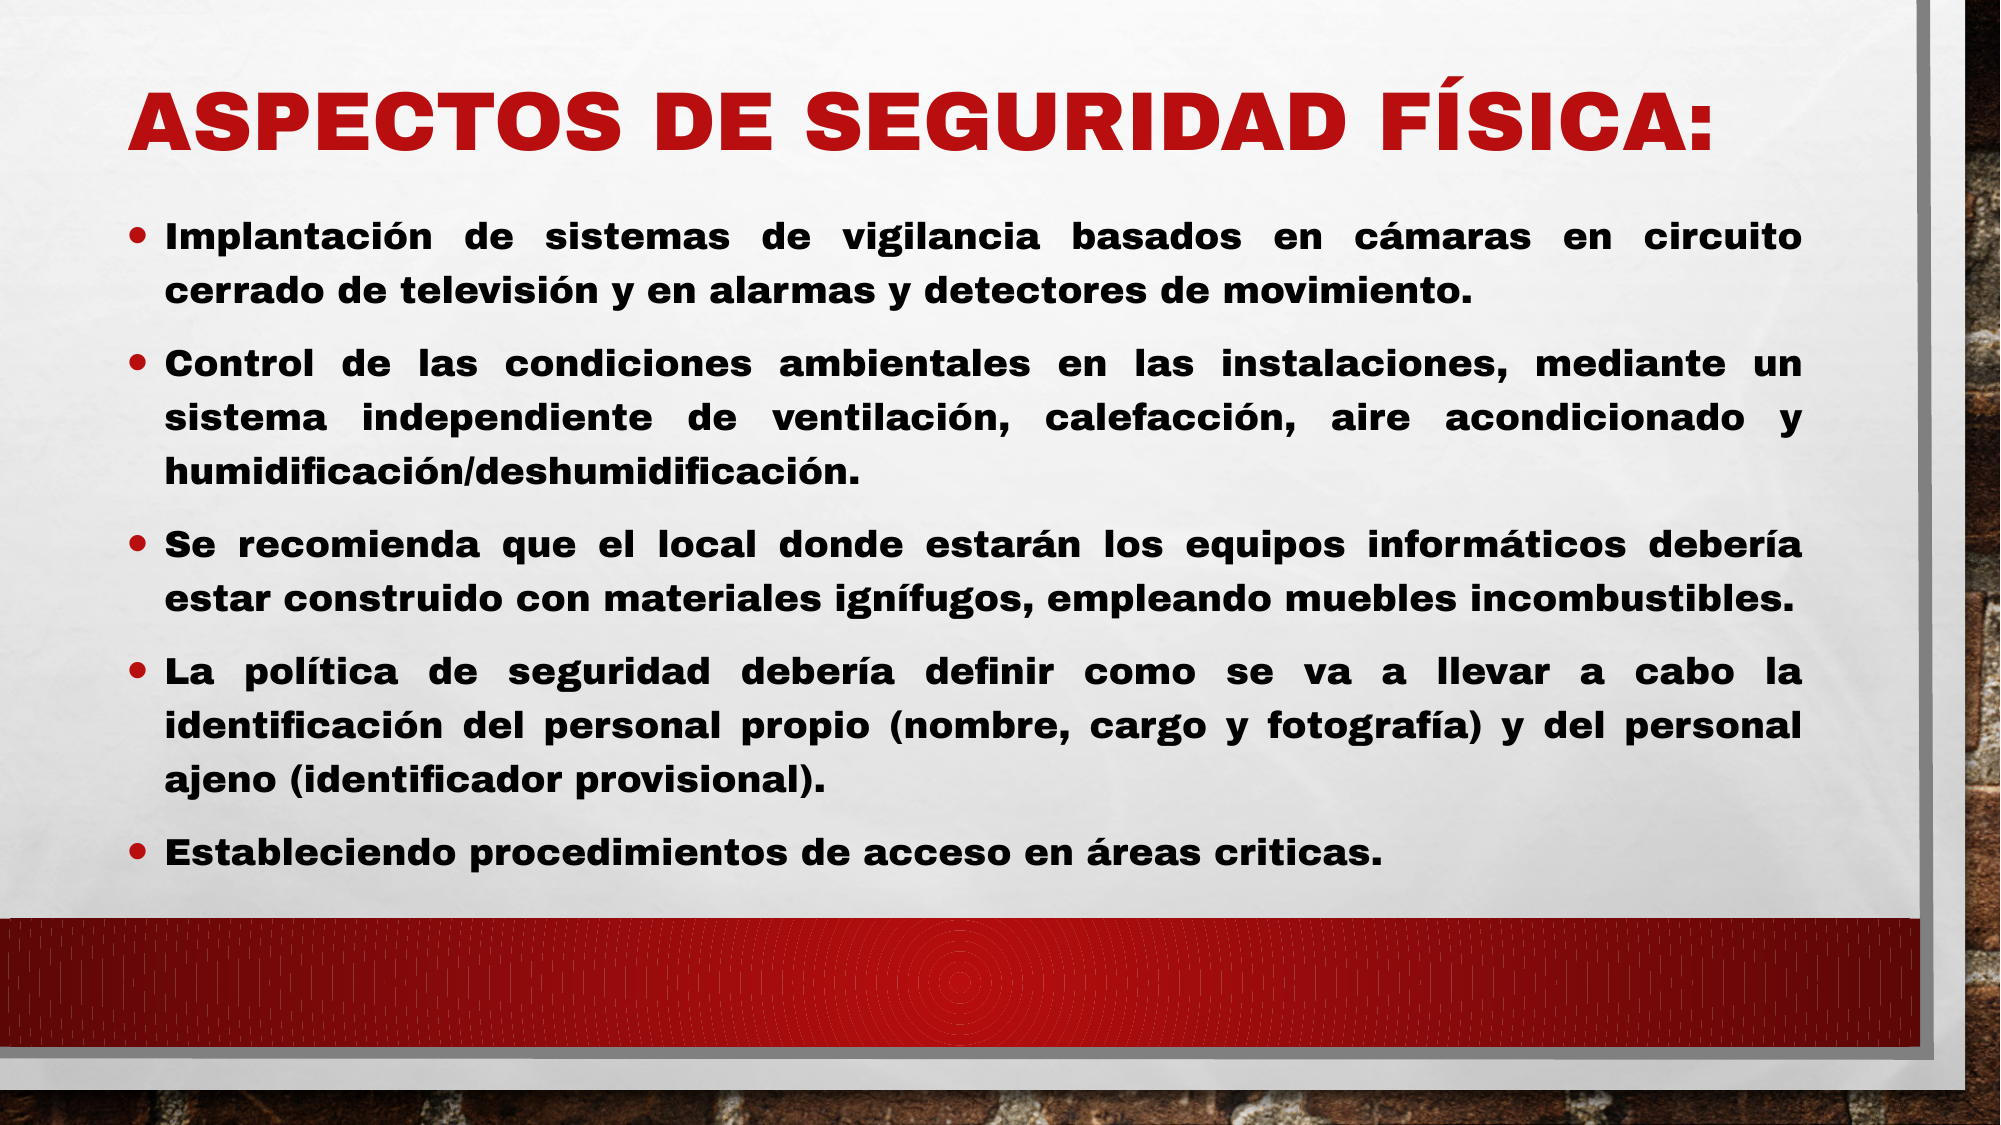

# Aspectos de seguridad física:
Implantación de sistemas de vigilancia basados en cámaras en circuito cerrado de televisión y en alarmas y detectores de movimiento.
Control de las condiciones ambientales en las instalaciones, mediante un sistema independiente de ventilación, calefacción, aire acondicionado y humidificación/deshumidificación.
Se recomienda que el local donde estarán los equipos informáticos debería estar construido con materiales ignífugos, empleando muebles incombustibles.
La política de seguridad debería definir como se va a llevar a cabo la identificación del personal propio (nombre, cargo y fotografía) y del personal ajeno (identificador provisional).
Estableciendo procedimientos de acceso en áreas criticas.